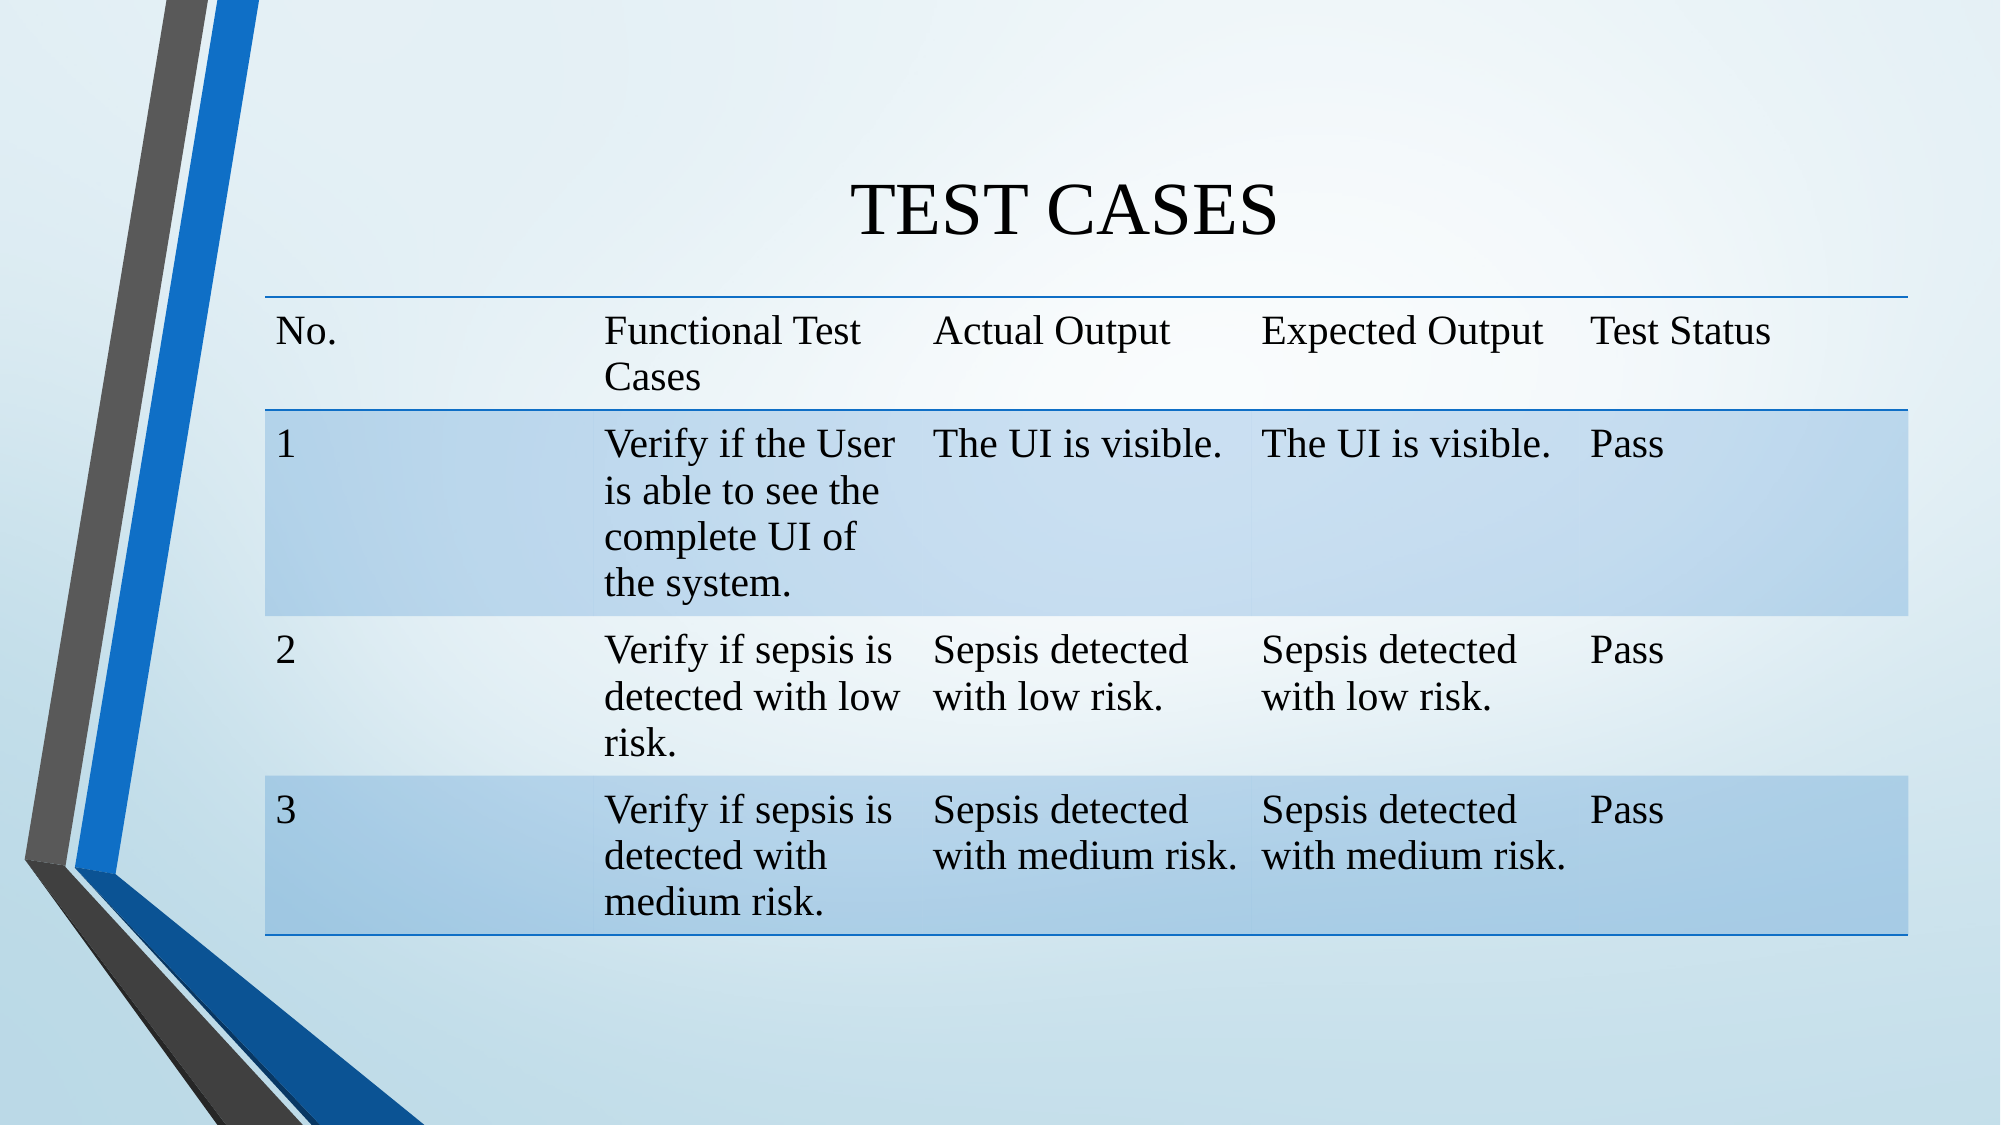

# TEST CASES
| No. | Functional Test Cases | Actual Output | Expected Output | Test Status |
| --- | --- | --- | --- | --- |
| 1 | Verify if the User is able to see the complete UI of the system. | The UI is visible. | The UI is visible. | Pass |
| 2 | Verify if sepsis is detected with low risk. | Sepsis detected with low risk. | Sepsis detected with low risk. | Pass |
| 3 | Verify if sepsis is detected with medium risk. | Sepsis detected with medium risk. | Sepsis detected with medium risk. | Pass |